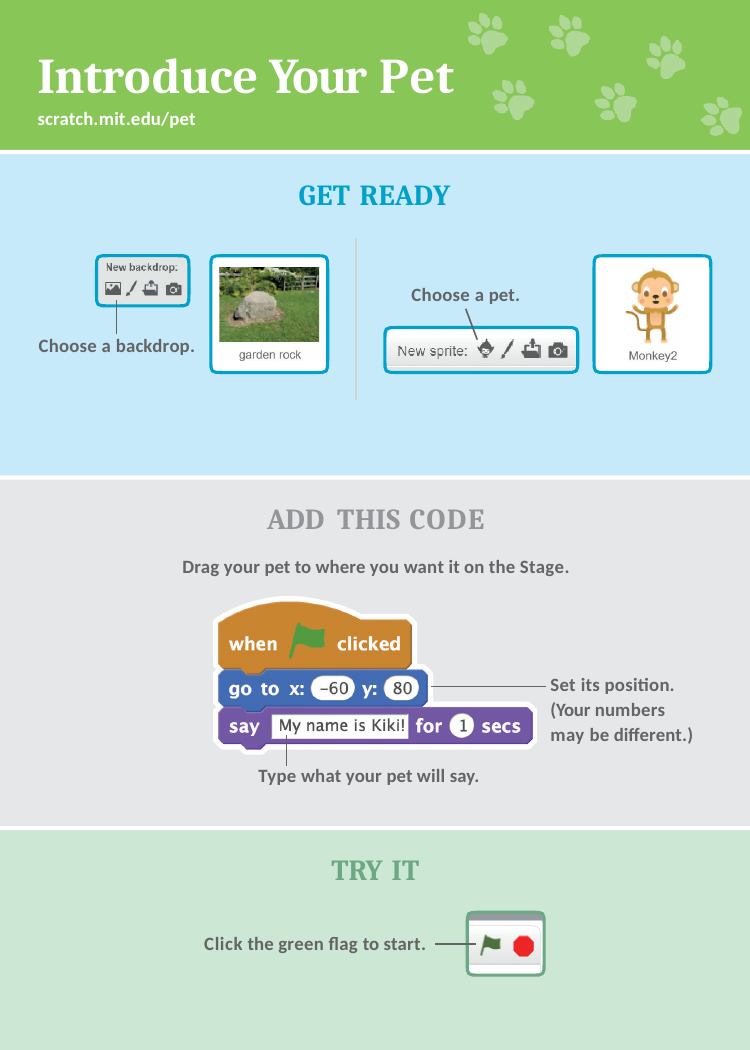

# Introduce Your Pet
scratch.mit.edu/pet

GET READY

Choose a pet.

Choose a backdrop.

ADD  THIS CODE
Drag your pet to where you want it on the Stage.

Set its position.  (Your numbers  may be different.)

Type what your pet will say.

TRY IT

Click the green flag to start.